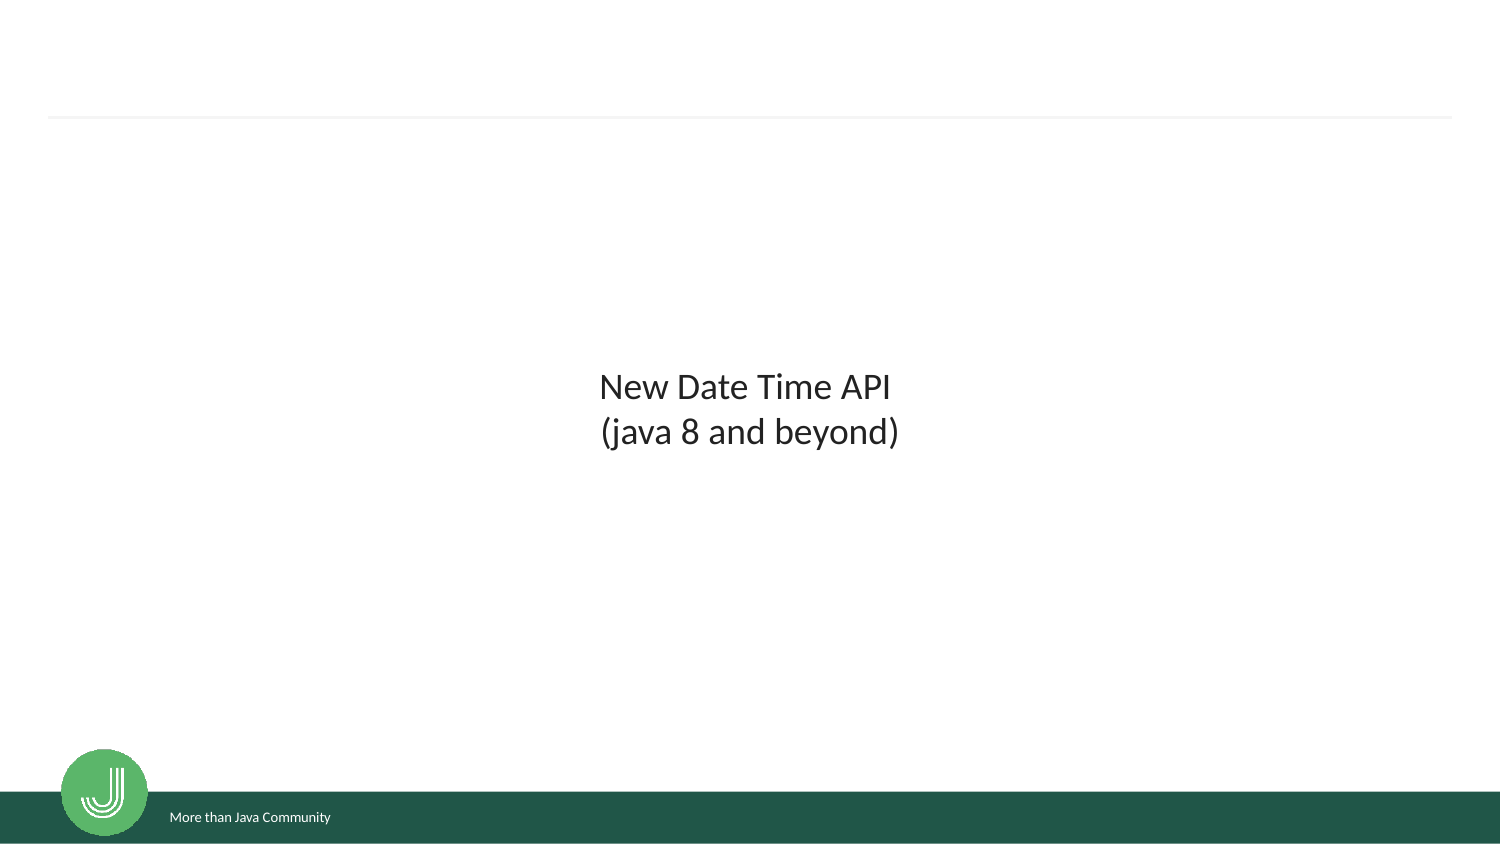

New Date Time API
(java 8 and beyond)